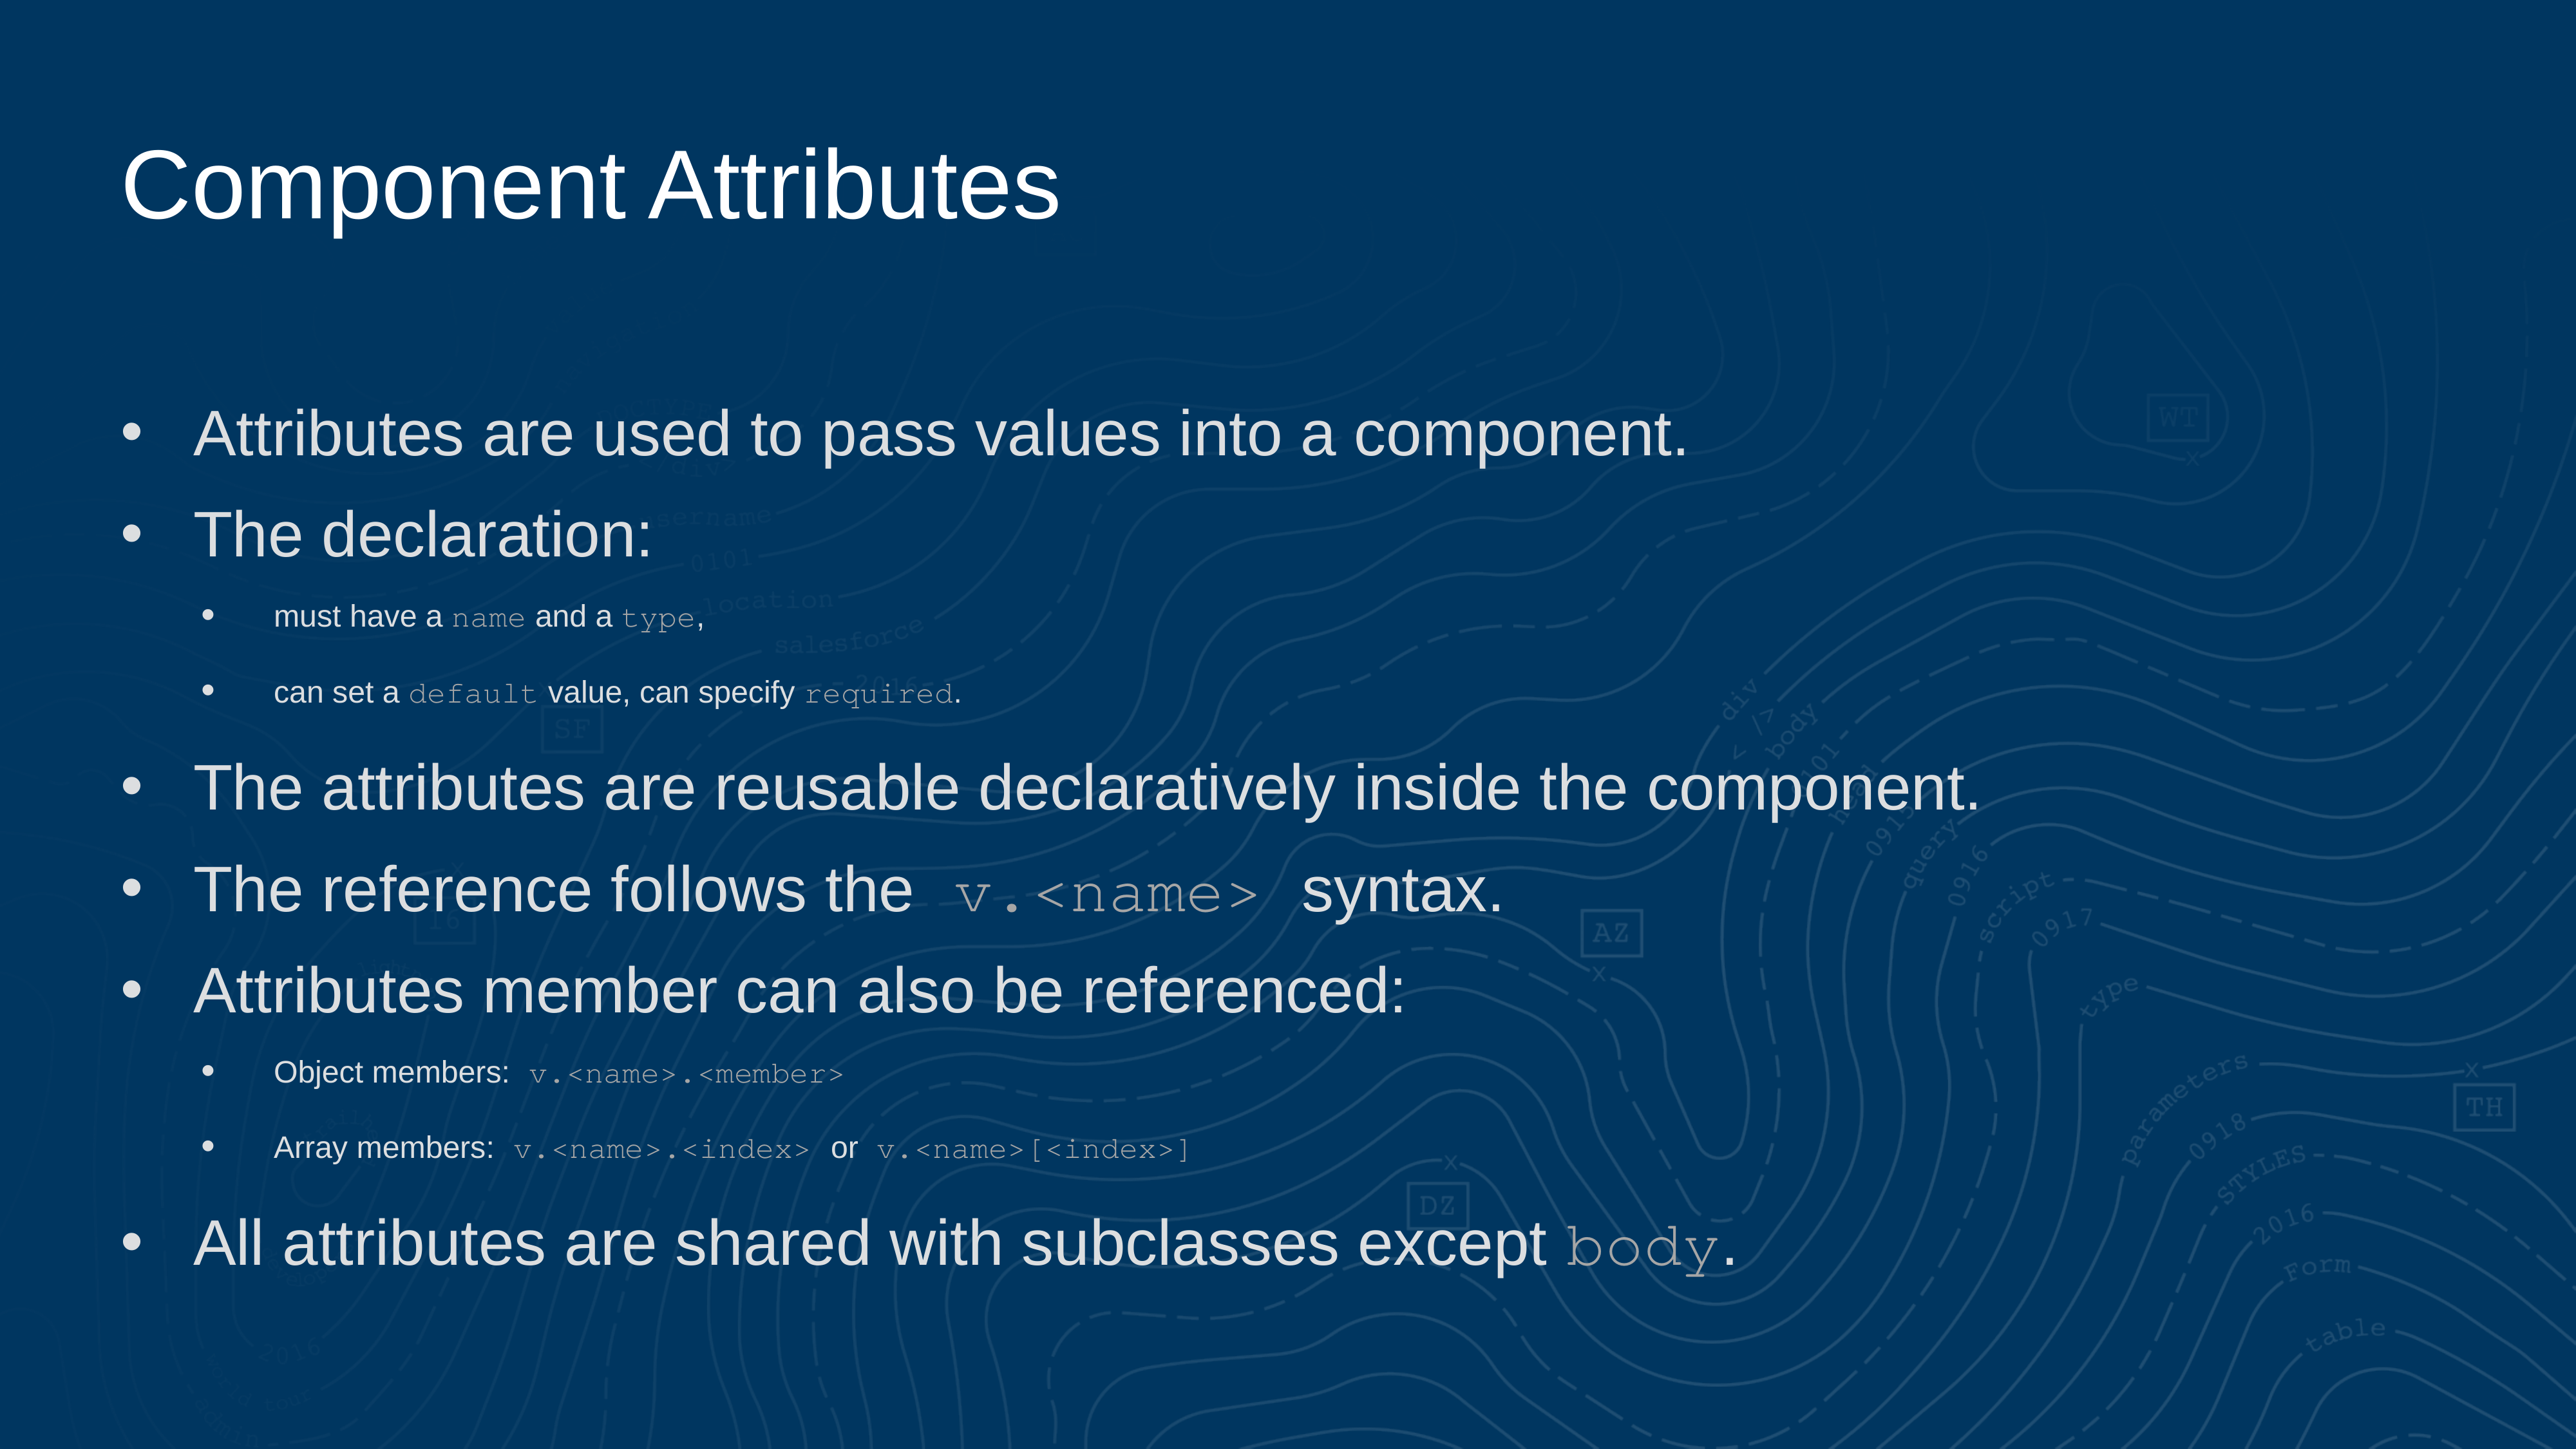

# Component Attributes
Attributes are used to pass values into a component.
The declaration:
must have a name and a type,
can set a default value, can specify required.
The attributes are reusable declaratively inside the component.
The reference follows the v.<name> syntax.
Attributes member can also be referenced:
Object members: v.<name>.<member>
Array members: v.<name>.<index> or v.<name>[<index>]
All attributes are shared with subclasses except body.